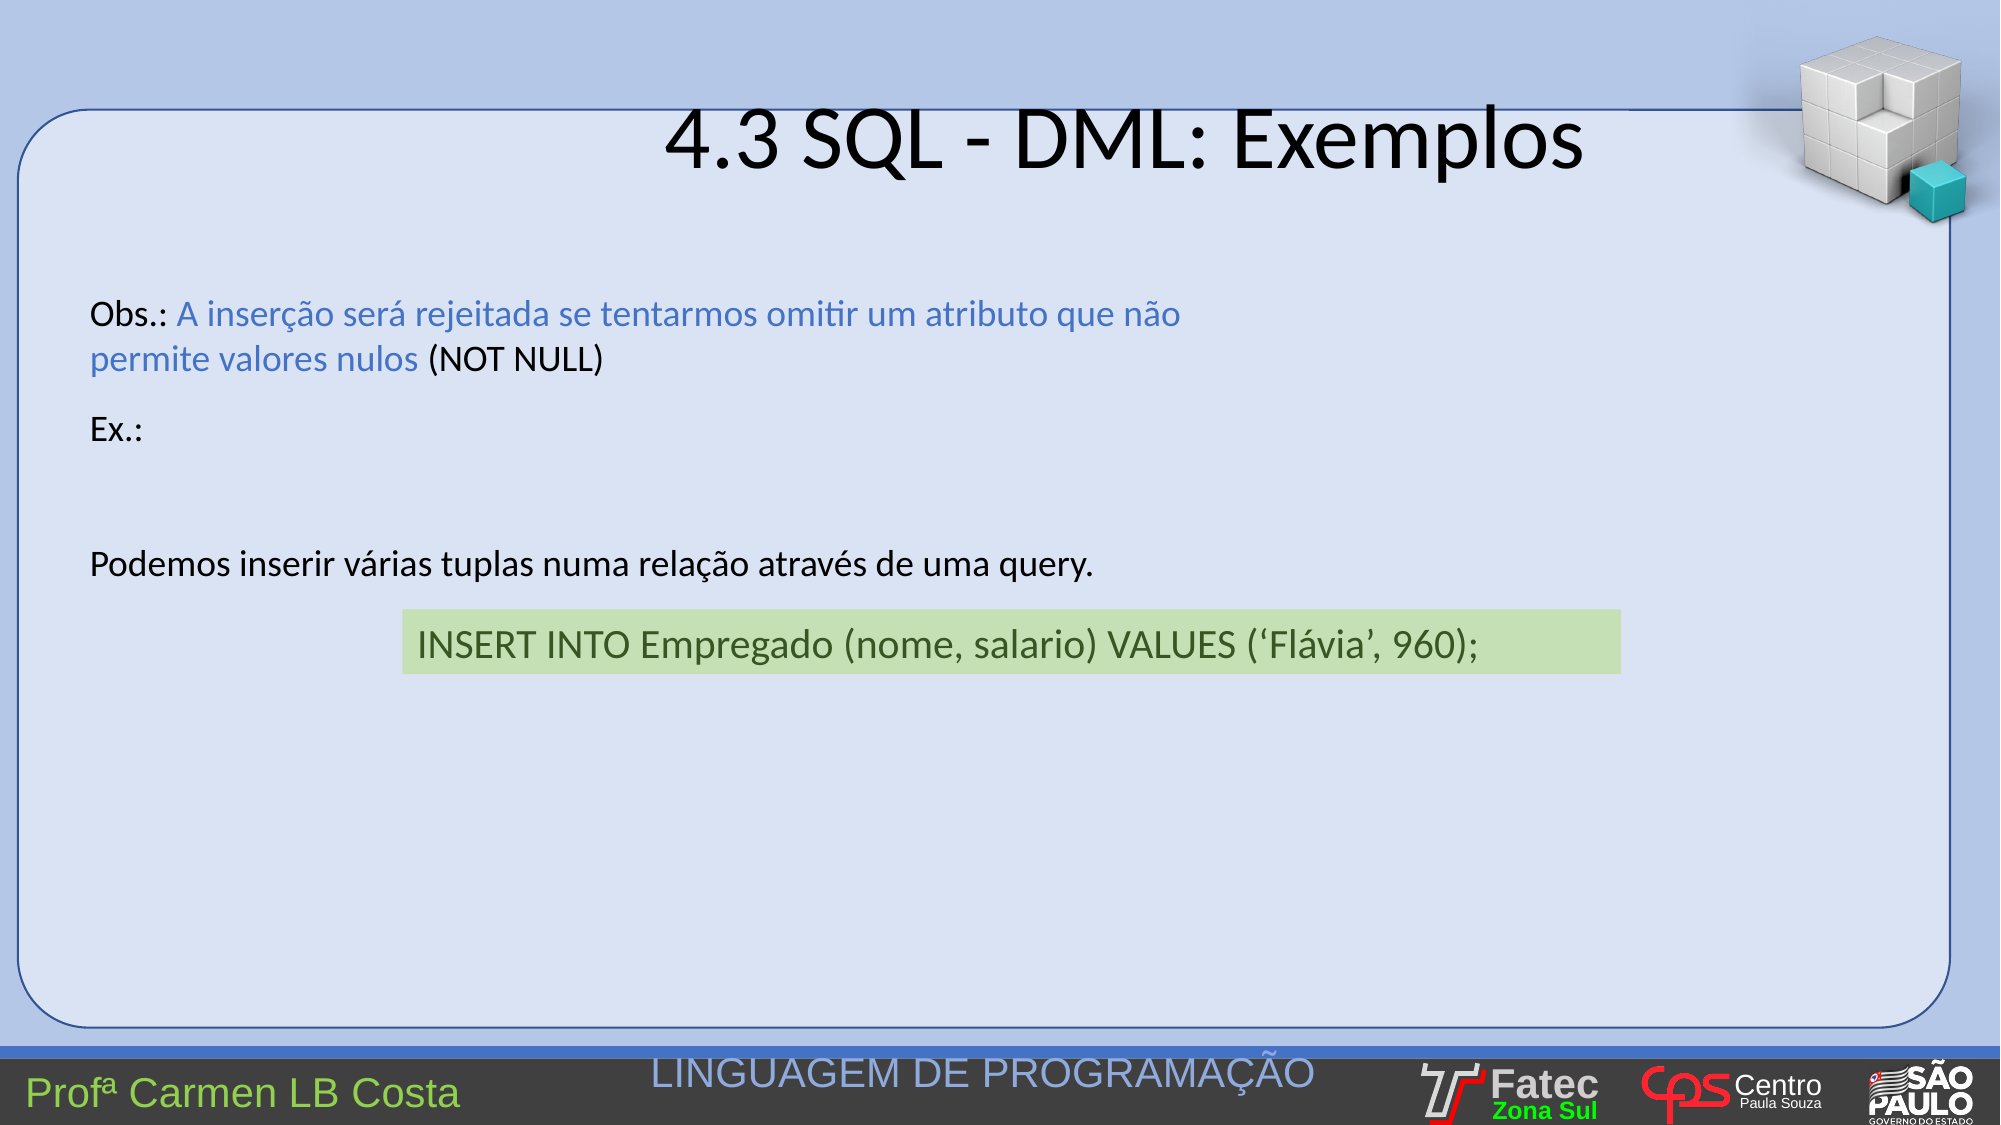

4.3 SQL - DML: Exemplos
Obs.: A inserção será rejeitada se tentarmos omitir um atributo que não permite valores nulos (NOT NULL)

Ex.:

Podemos inserir várias tuplas numa relação através de uma query.

INSERT INTO Empregado (nome, salario) VALUES (‘Flávia’, 960);